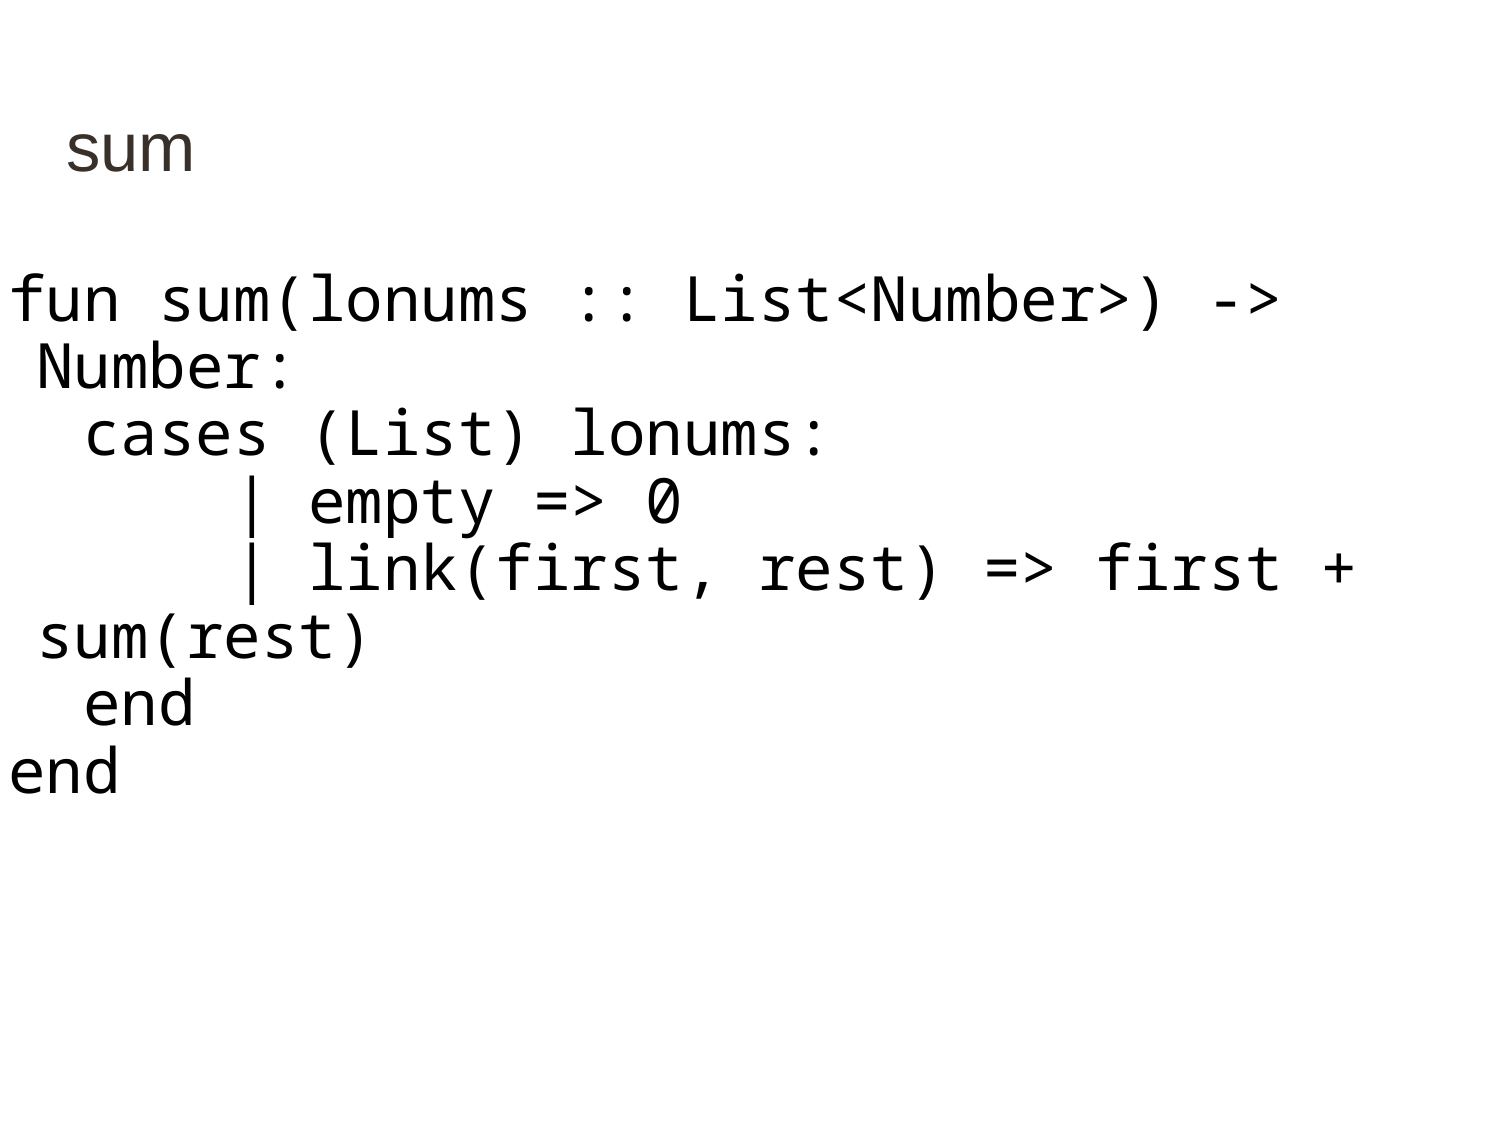

# sum
fun sum(lonums :: List<Number>) -> Number:
  cases (List) lonums:
      | empty => 0
      | link(first, rest) => first + sum(rest)
  end
end